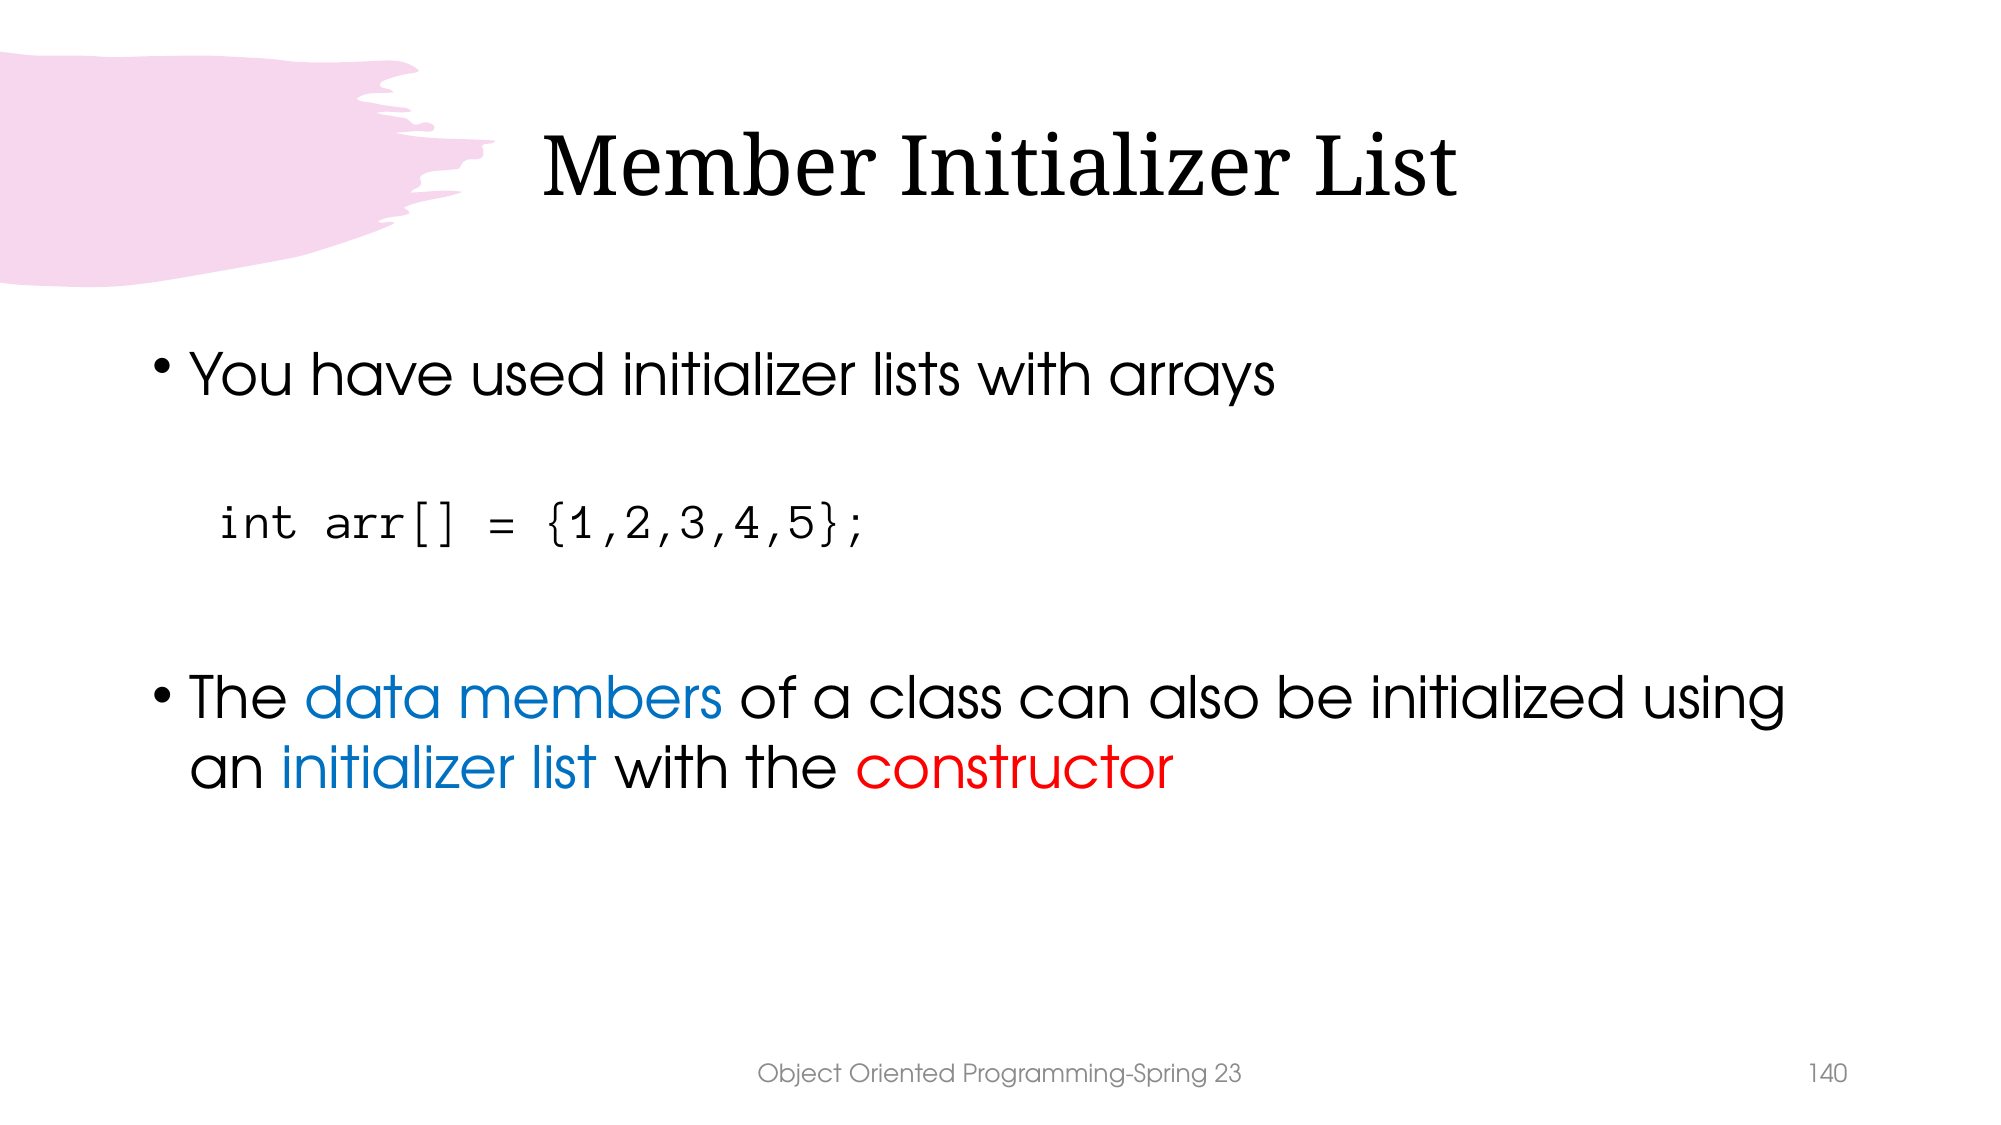

# Member Initializer List
You have used initializer lists with arrays

int arr[] = {1,2,3,4,5};

The data members of a class can also be initialized using an initializer list with the constructor
Object Oriented Programming-Spring 23
140